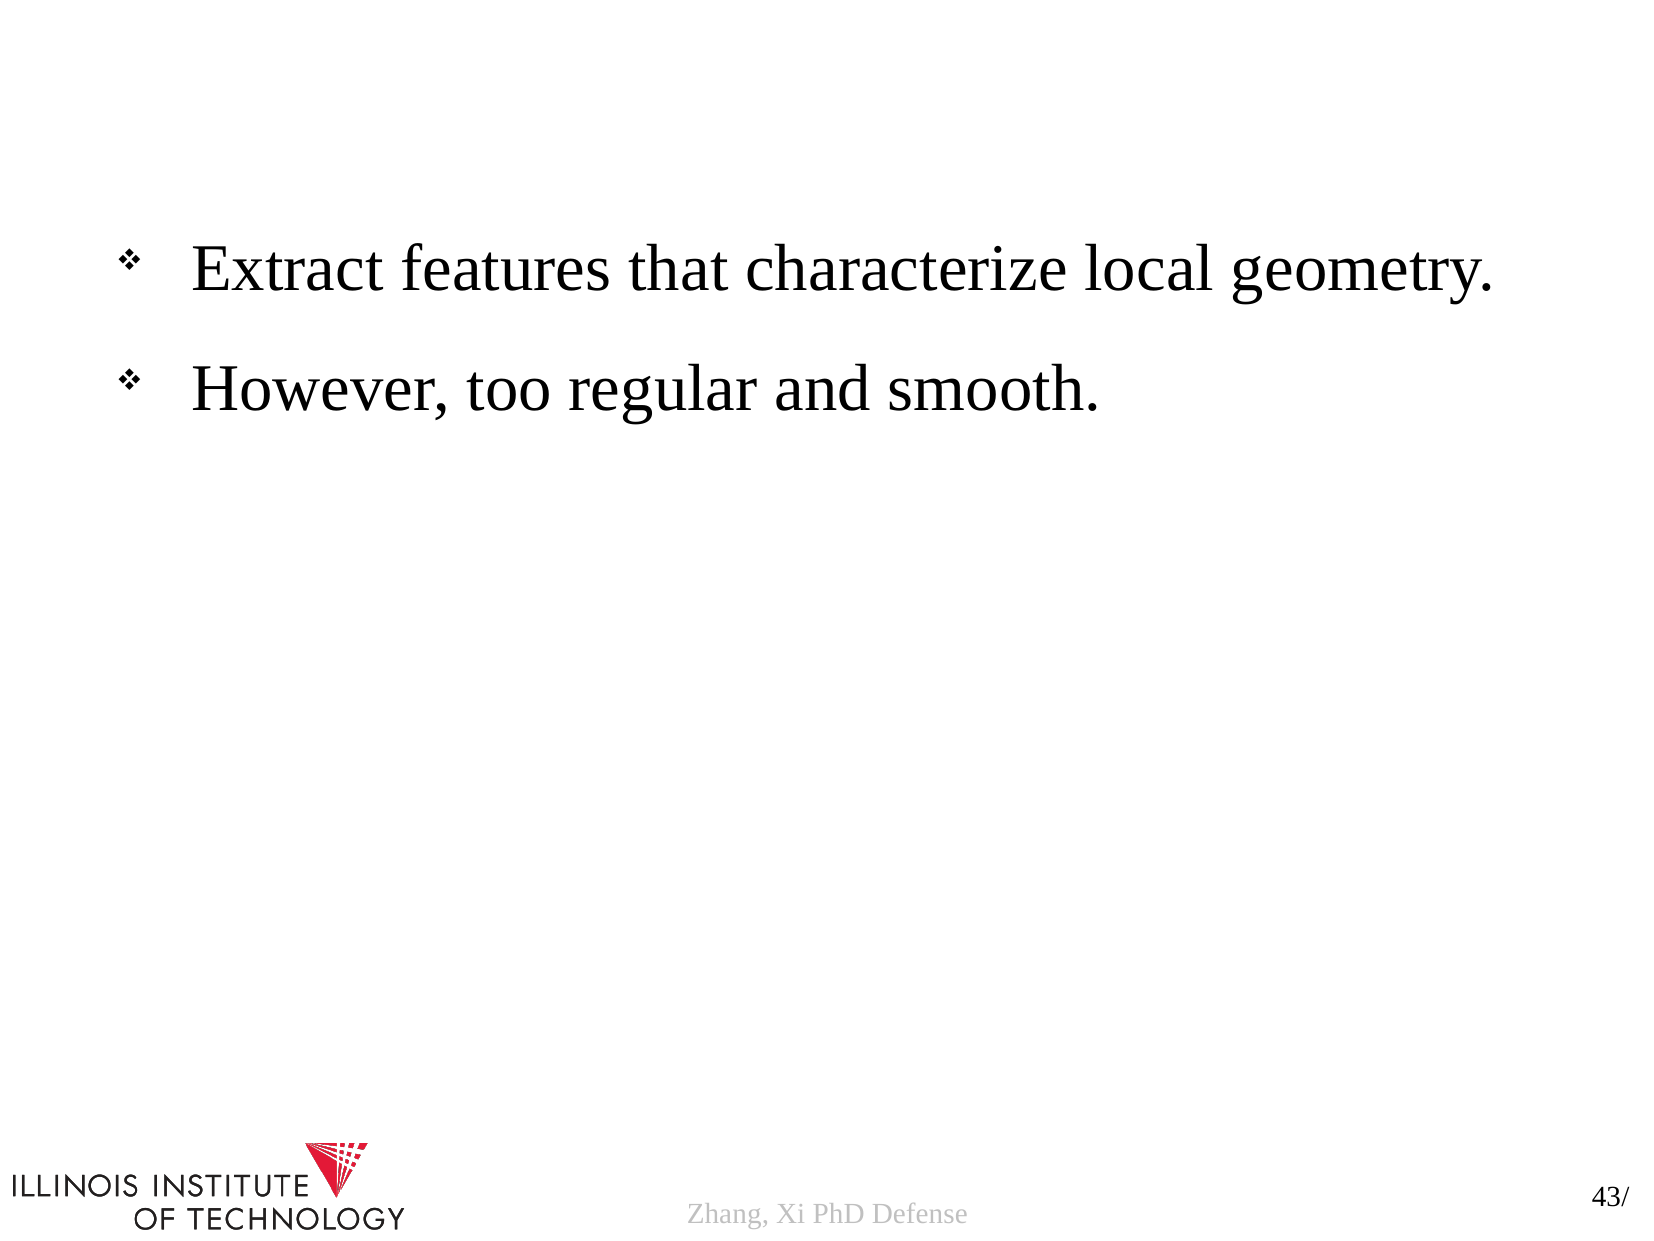

Extract features that characterize local geometry.
However, too regular and smooth.
43/
Zhang, Xi PhD Defense